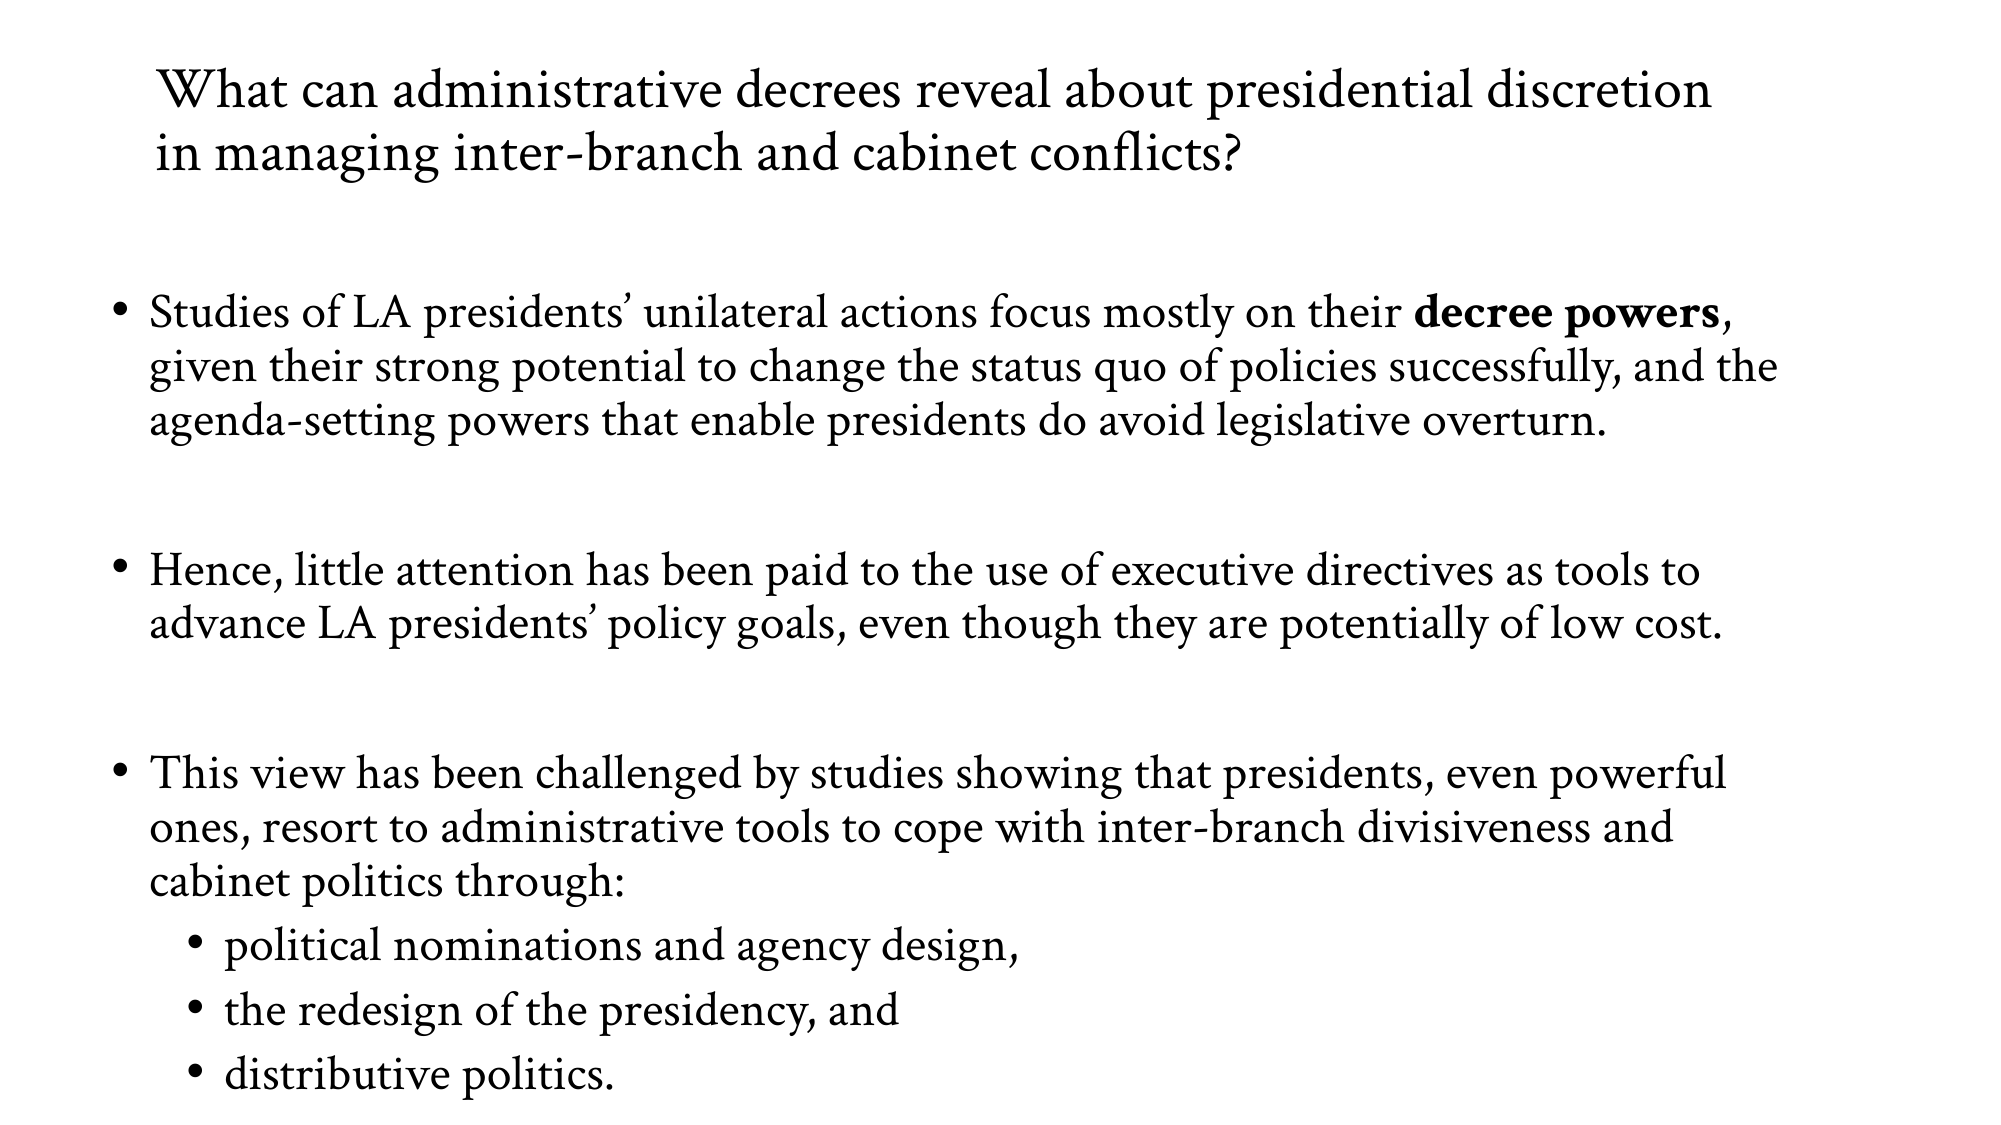

# What can administrative decrees reveal about presidential discretion in managing inter-branch and cabinet conflicts?
Studies of LA presidents’ unilateral actions focus mostly on their decree powers, given their strong potential to change the status quo of policies successfully, and the agenda-setting powers that enable presidents do avoid legislative overturn.

Hence, little attention has been paid to the use of executive directives as tools to advance LA presidents’ policy goals, even though they are potentially of low cost.

This view has been challenged by studies showing that presidents, even powerful ones, resort to administrative tools to cope with inter-branch divisiveness and cabinet politics through:
political nominations and agency design,
the redesign of the presidency, and
distributive politics.